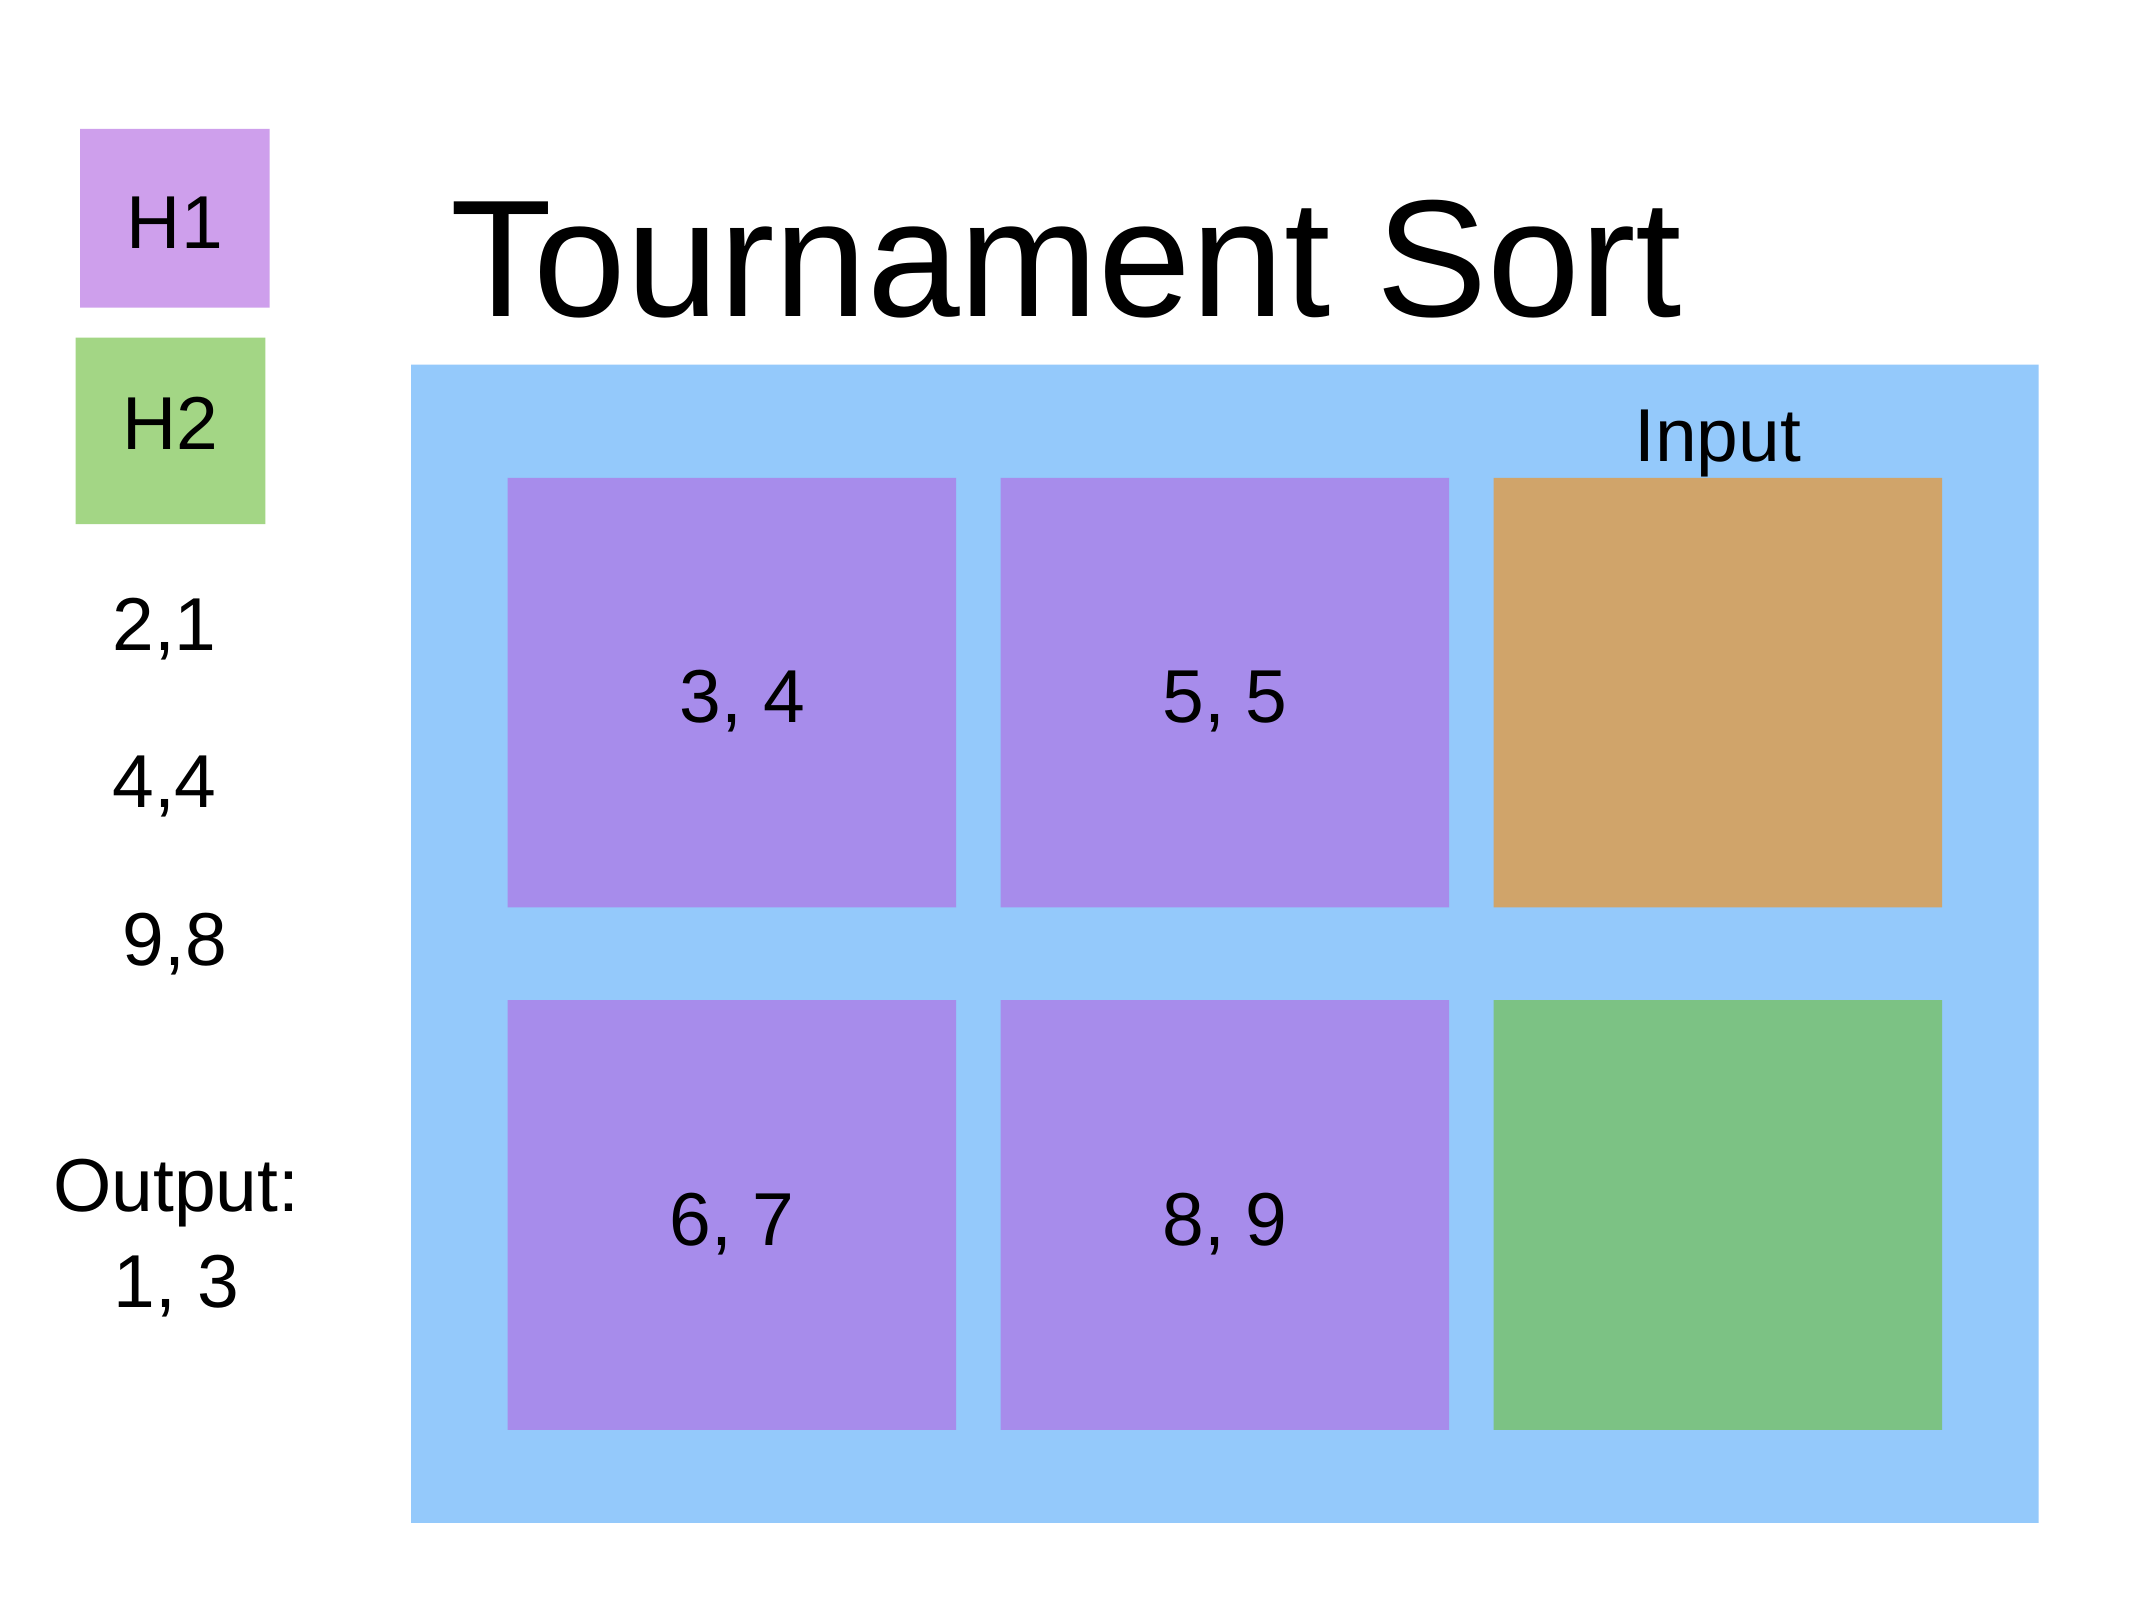

# Tournament Sort

H1

H2
Input

2,1
 3, 4
5, 5
4,4
9,8

Output:
6, 7
8, 9
1, 3